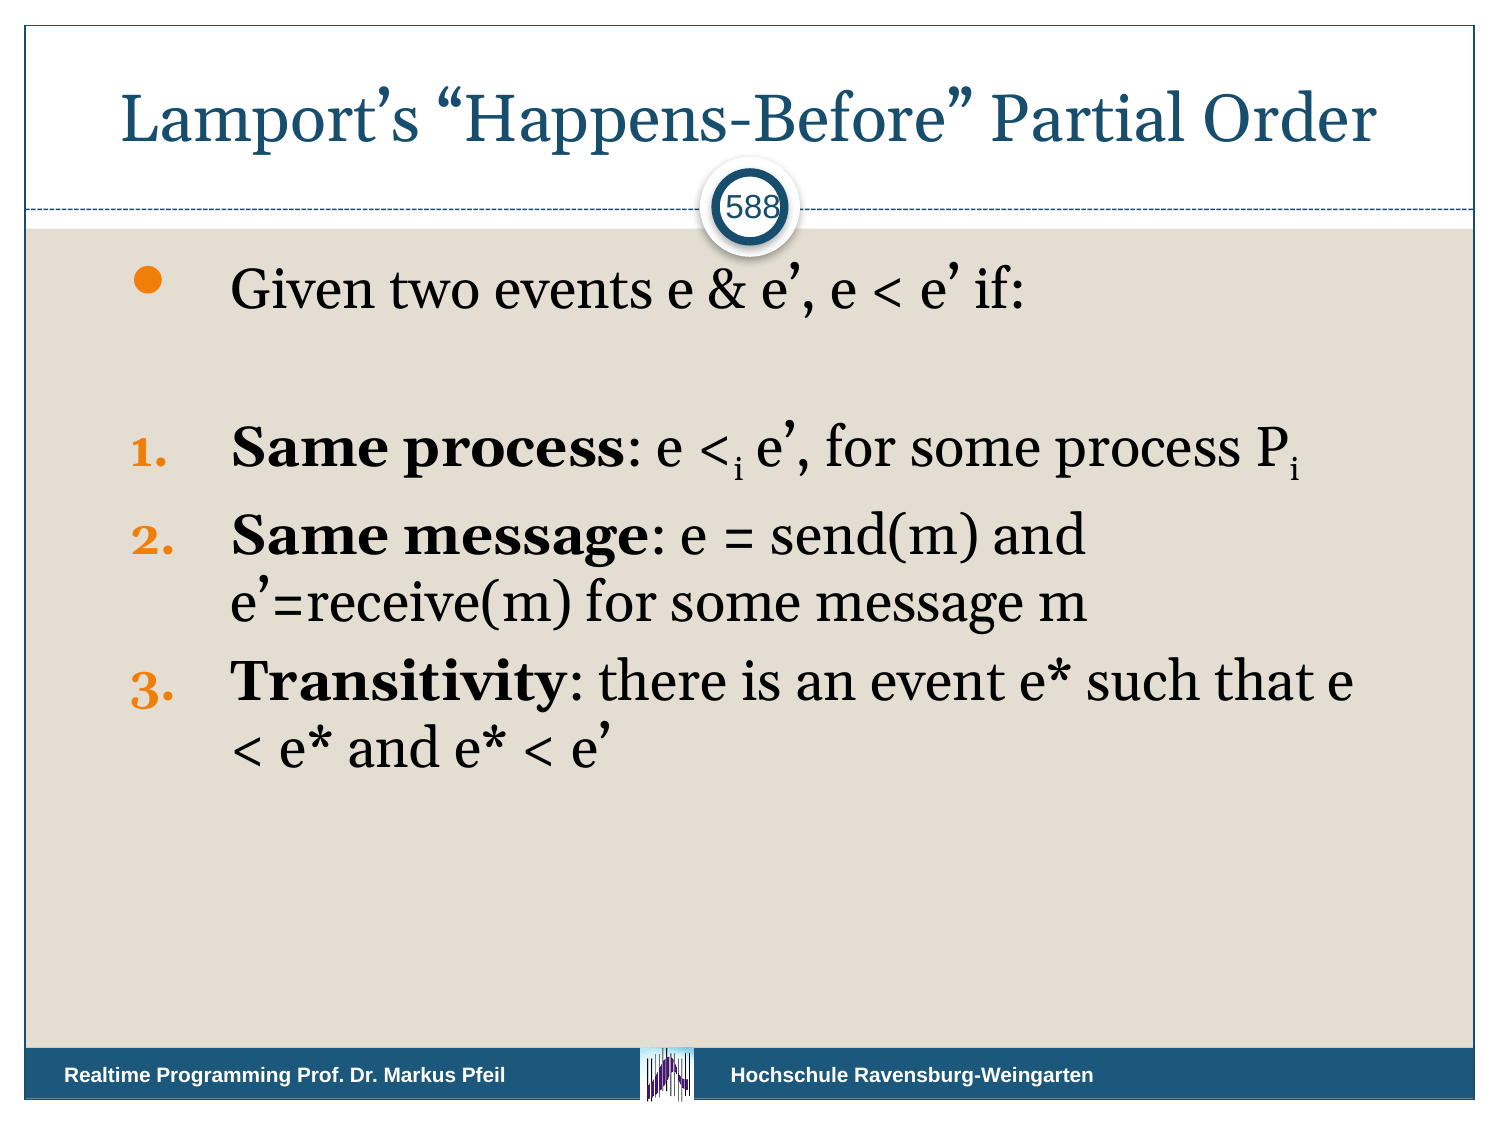

# Lamport’s “Happens-Before” Partial Order
588
Given two events e & e’, e < e’ if:

Same process: e <i e’, for some process Pi
Same message: e = send(m) and e’=receive(m) for some message m
Transitivity: there is an event e* such that e < e* and e* < e’
Realtime Programming Prof. Dr. Markus Pfeil